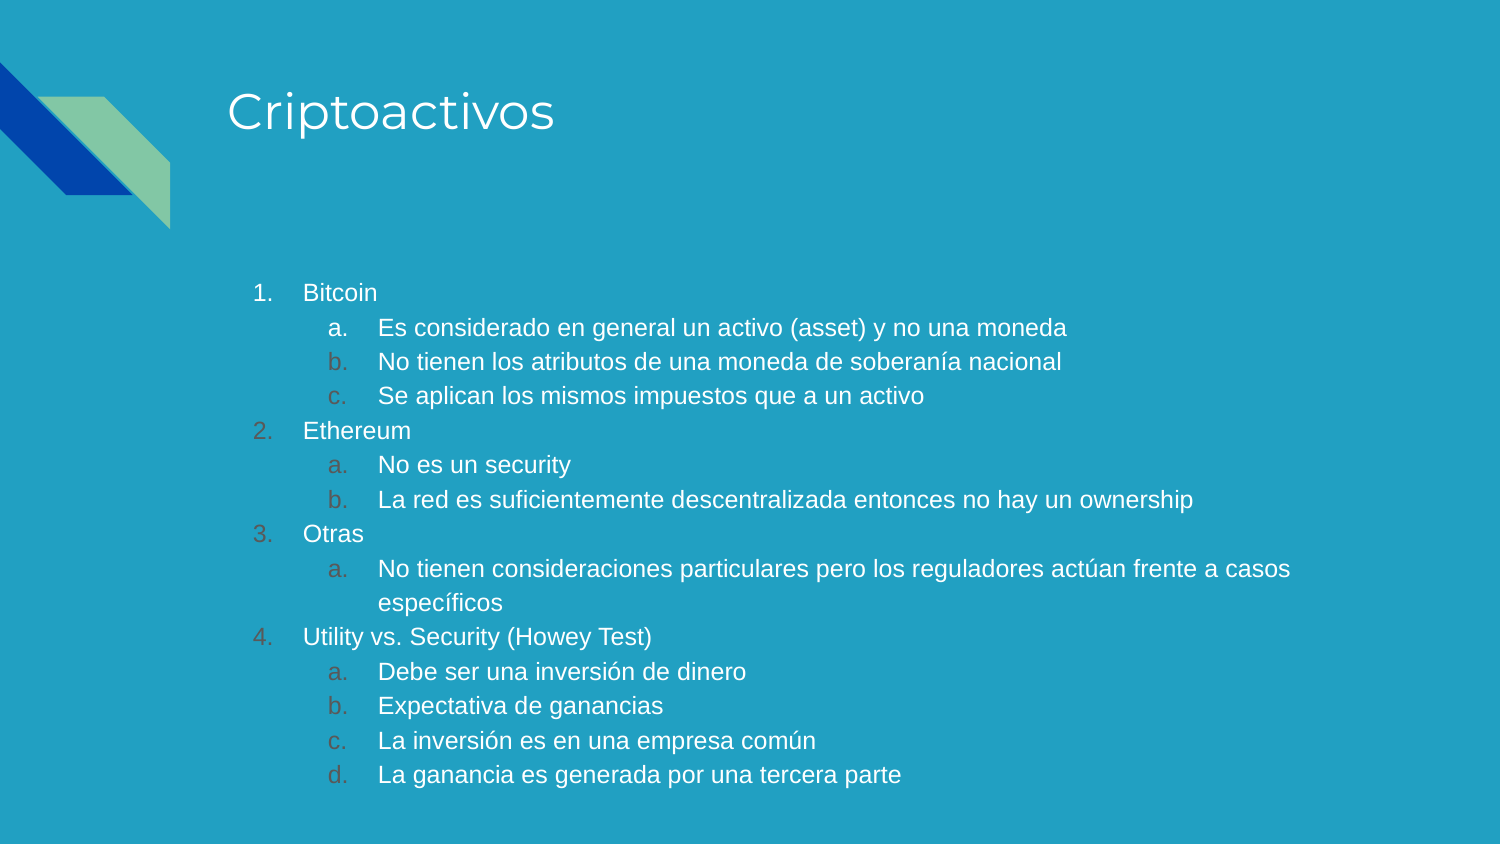

# Criptoactivos
Bitcoin
Es considerado en general un activo (asset) y no una moneda
No tienen los atributos de una moneda de soberanía nacional
Se aplican los mismos impuestos que a un activo
Ethereum
No es un security
La red es suficientemente descentralizada entonces no hay un ownership
Otras
No tienen consideraciones particulares pero los reguladores actúan frente a casos específicos
Utility vs. Security (Howey Test)
Debe ser una inversión de dinero
Expectativa de ganancias
La inversión es en una empresa común
La ganancia es generada por una tercera parte